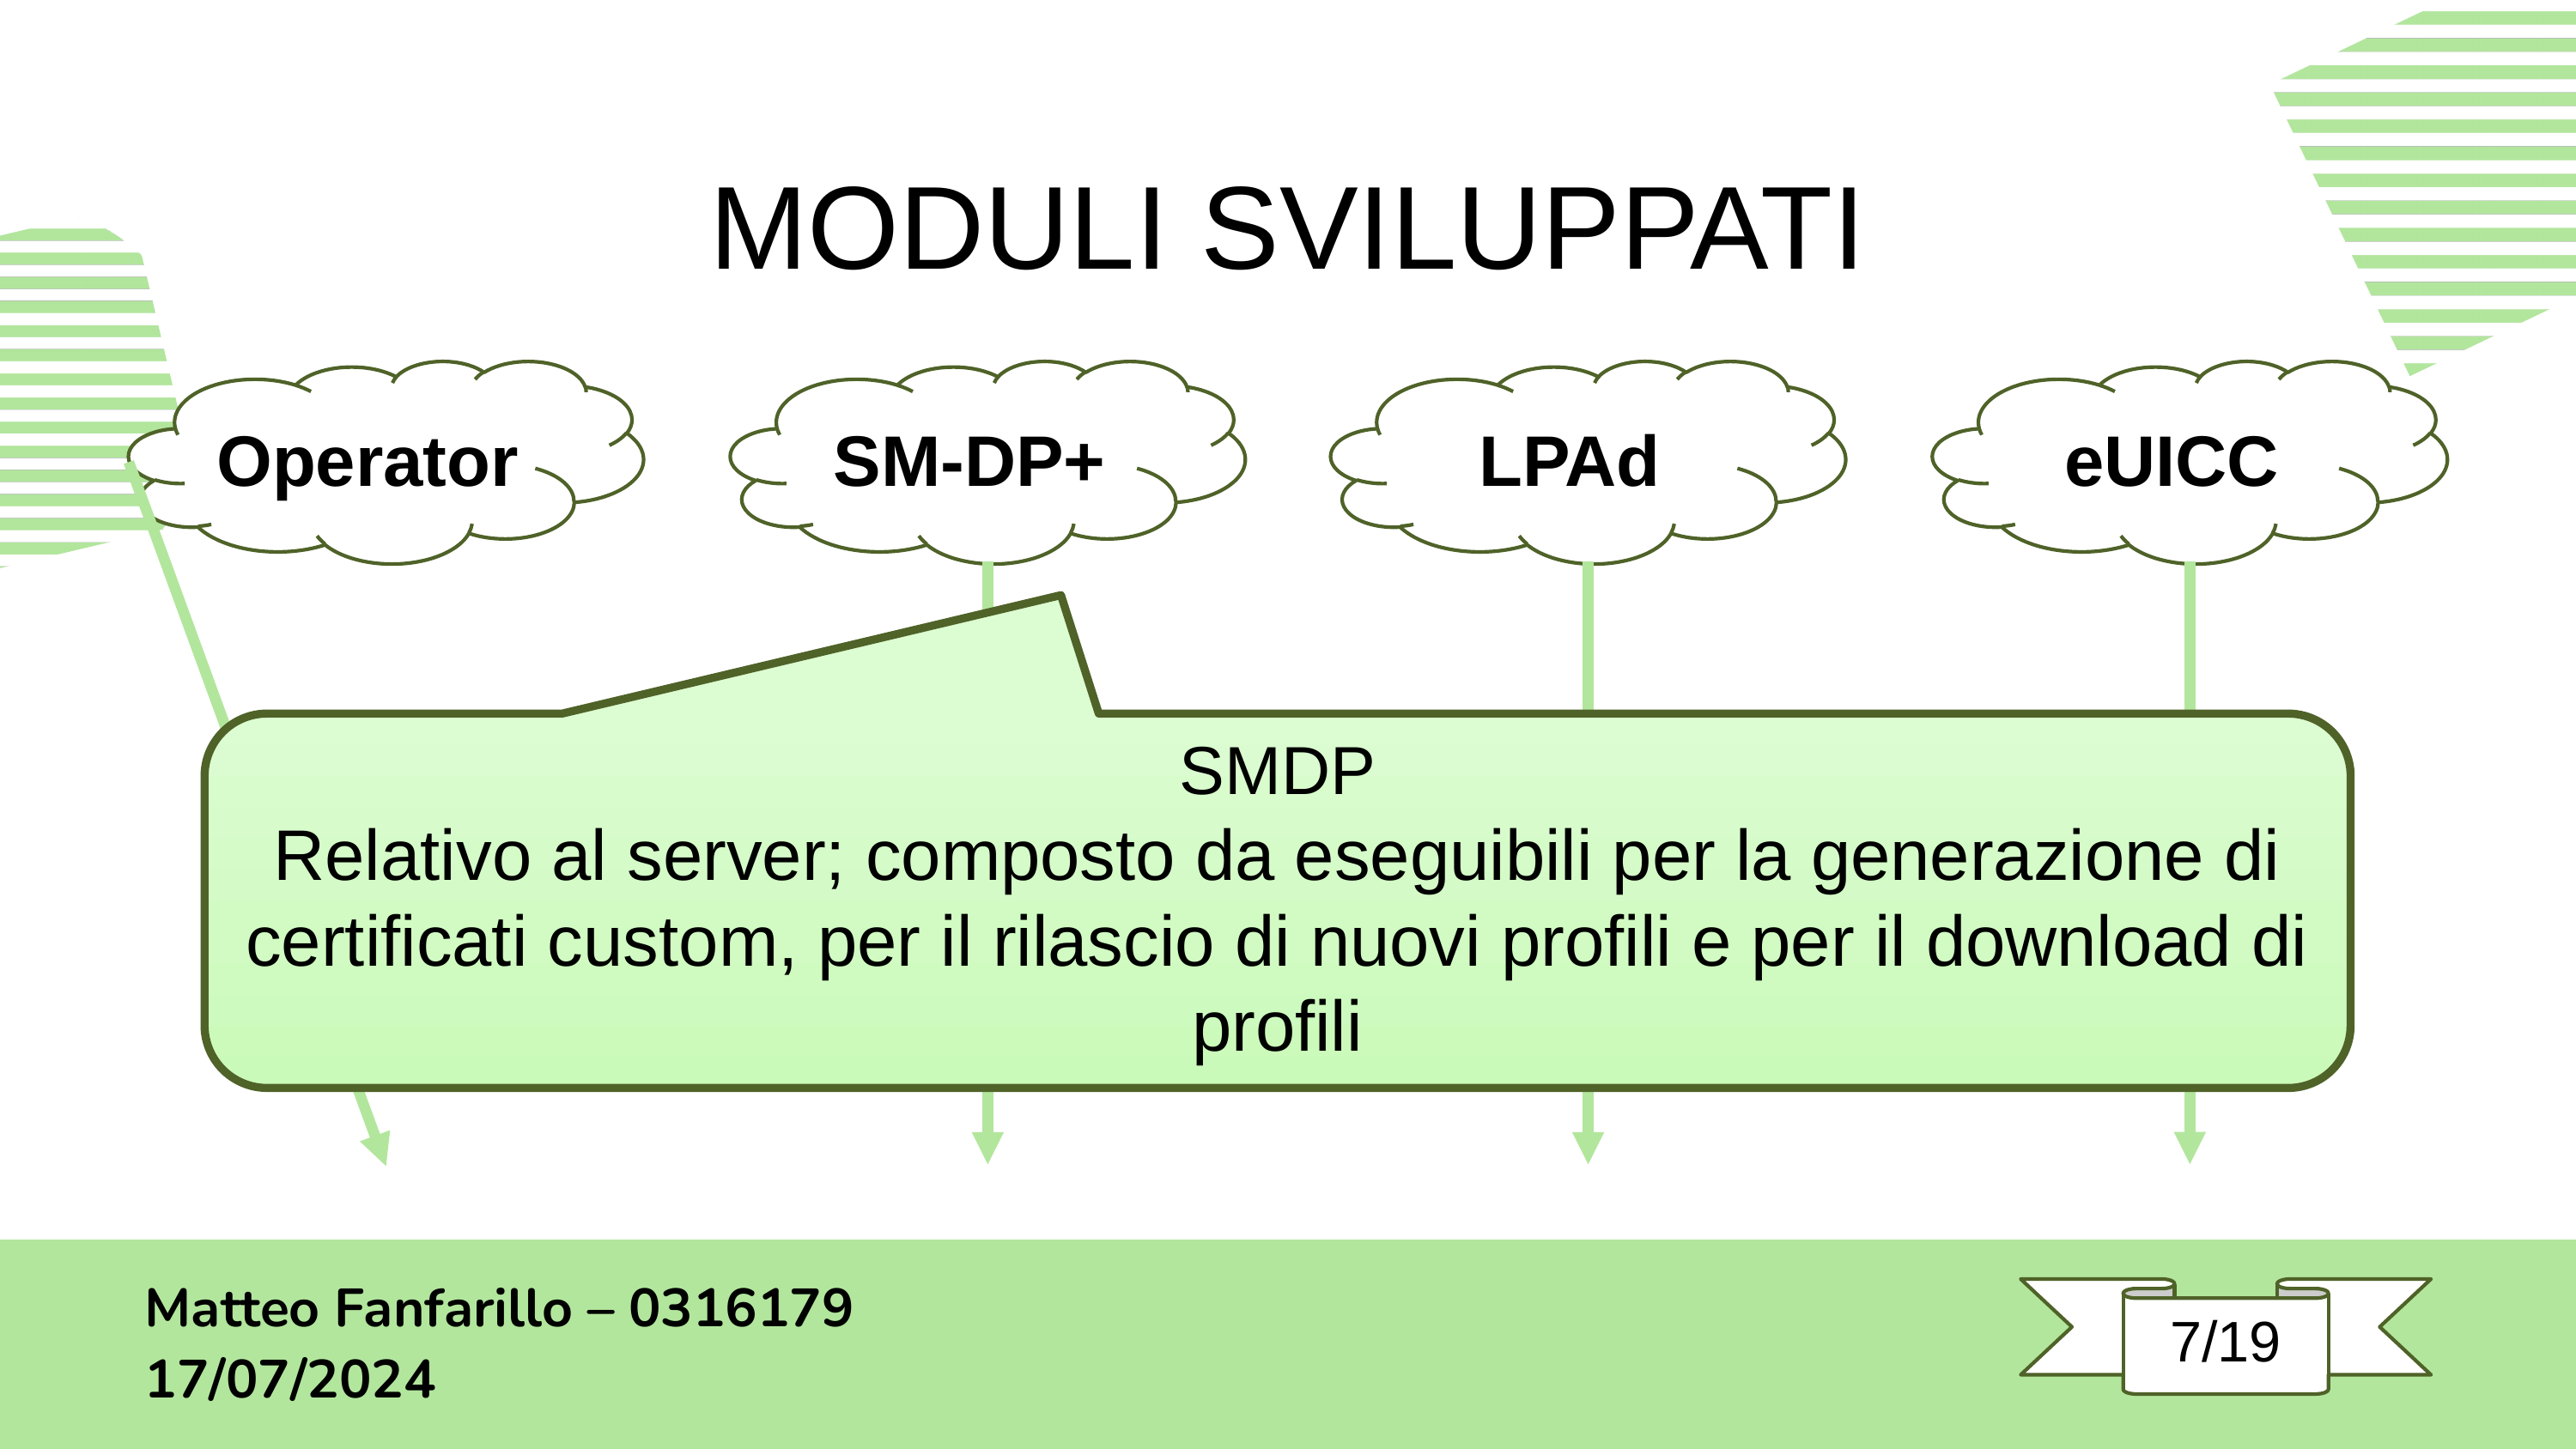

MODULI SVILUPPATI

Operator
SM-DP+
LPAd
eUICC

SMDP
Relativo al server; composto da eseguibili per la generazione di certificati custom, per il rilascio di nuovi profili e per il download di profili

Matteo Fanfarillo – 0316179
7/19

17/07/2024